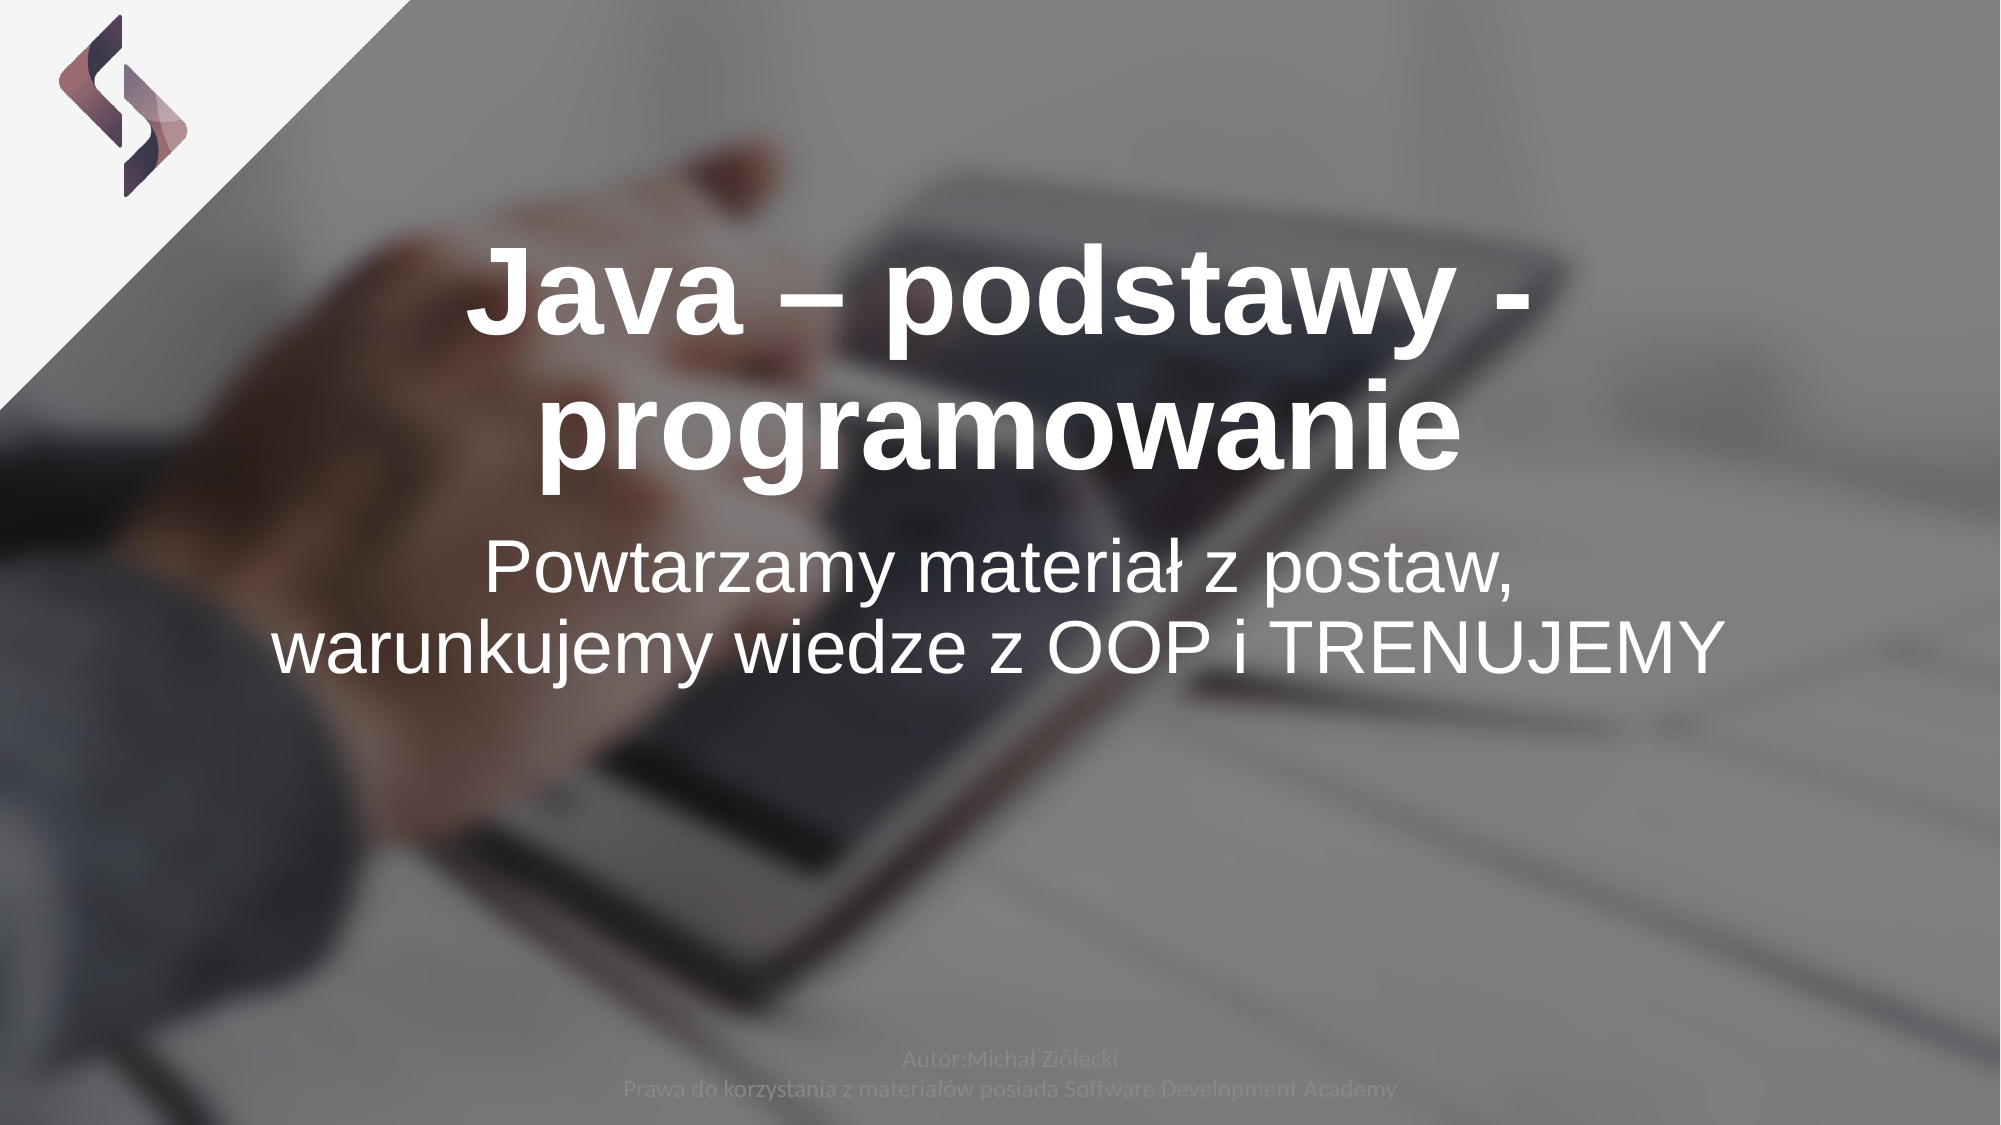

# Java – podstawy - programowanie
Powtarzamy materiał z postaw, warunkujemy wiedze z OOP i TRENUJEMY
Autor:Michał Ziółecki
Prawa do korzystania z materiałów posiada Software Development Academy